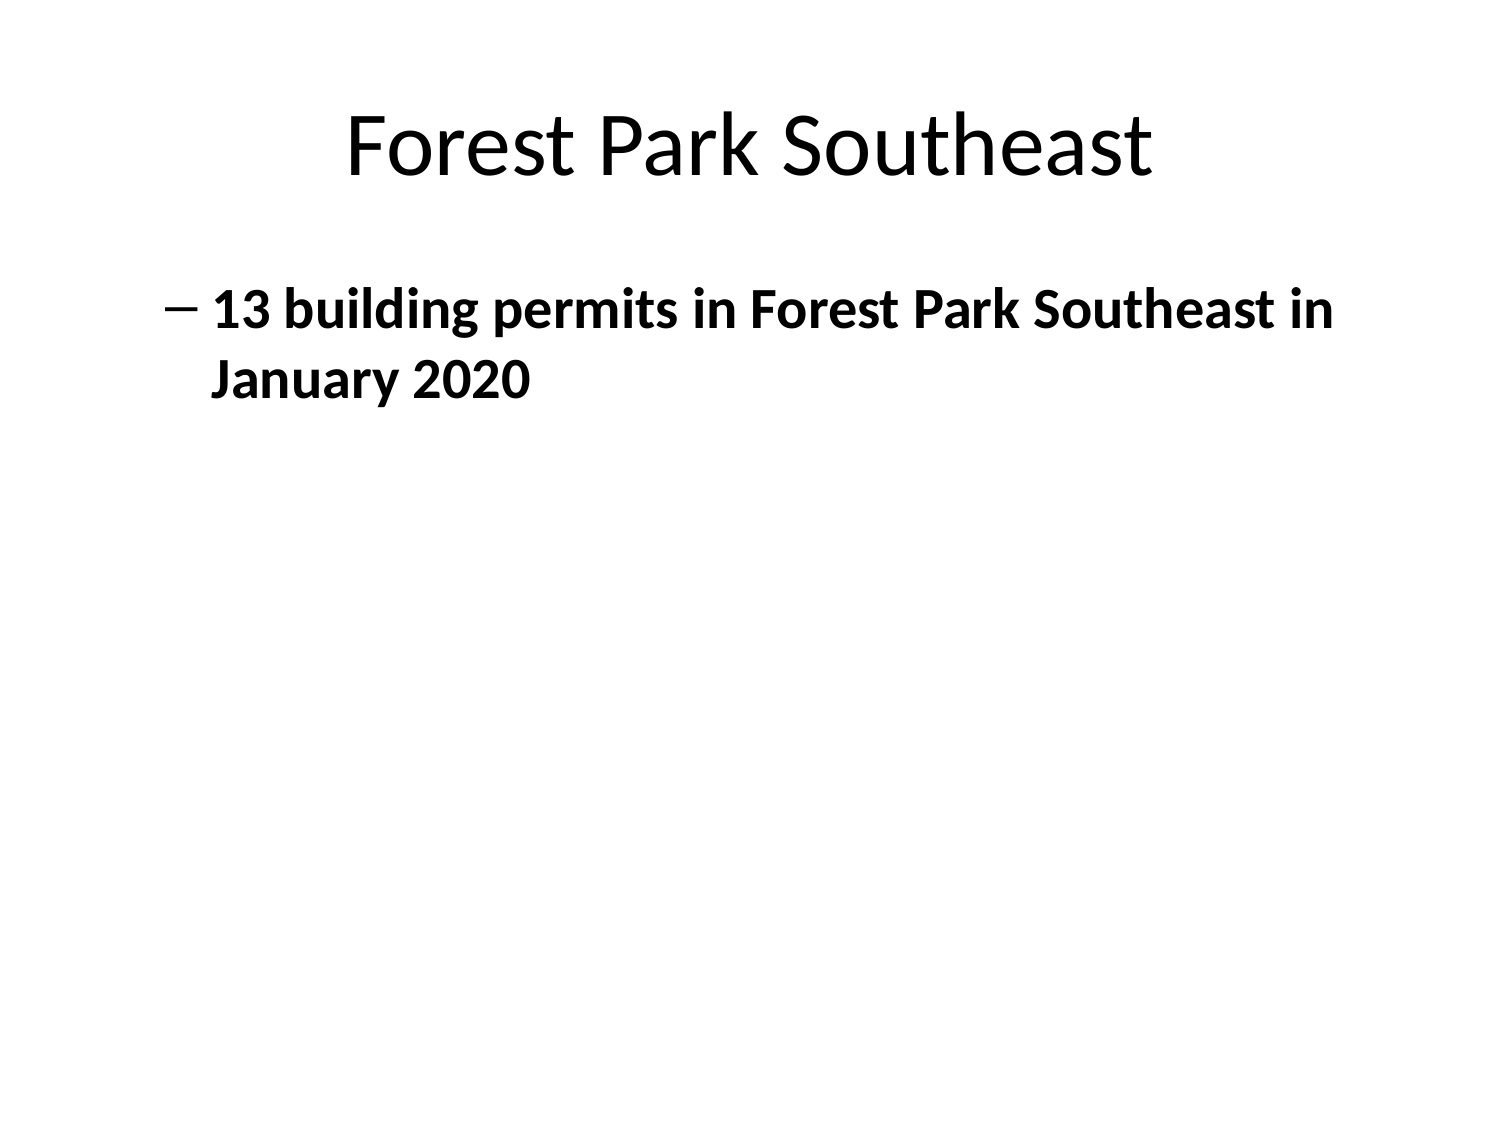

# Forest Park Southeast
13 building permits in Forest Park Southeast in January 2020